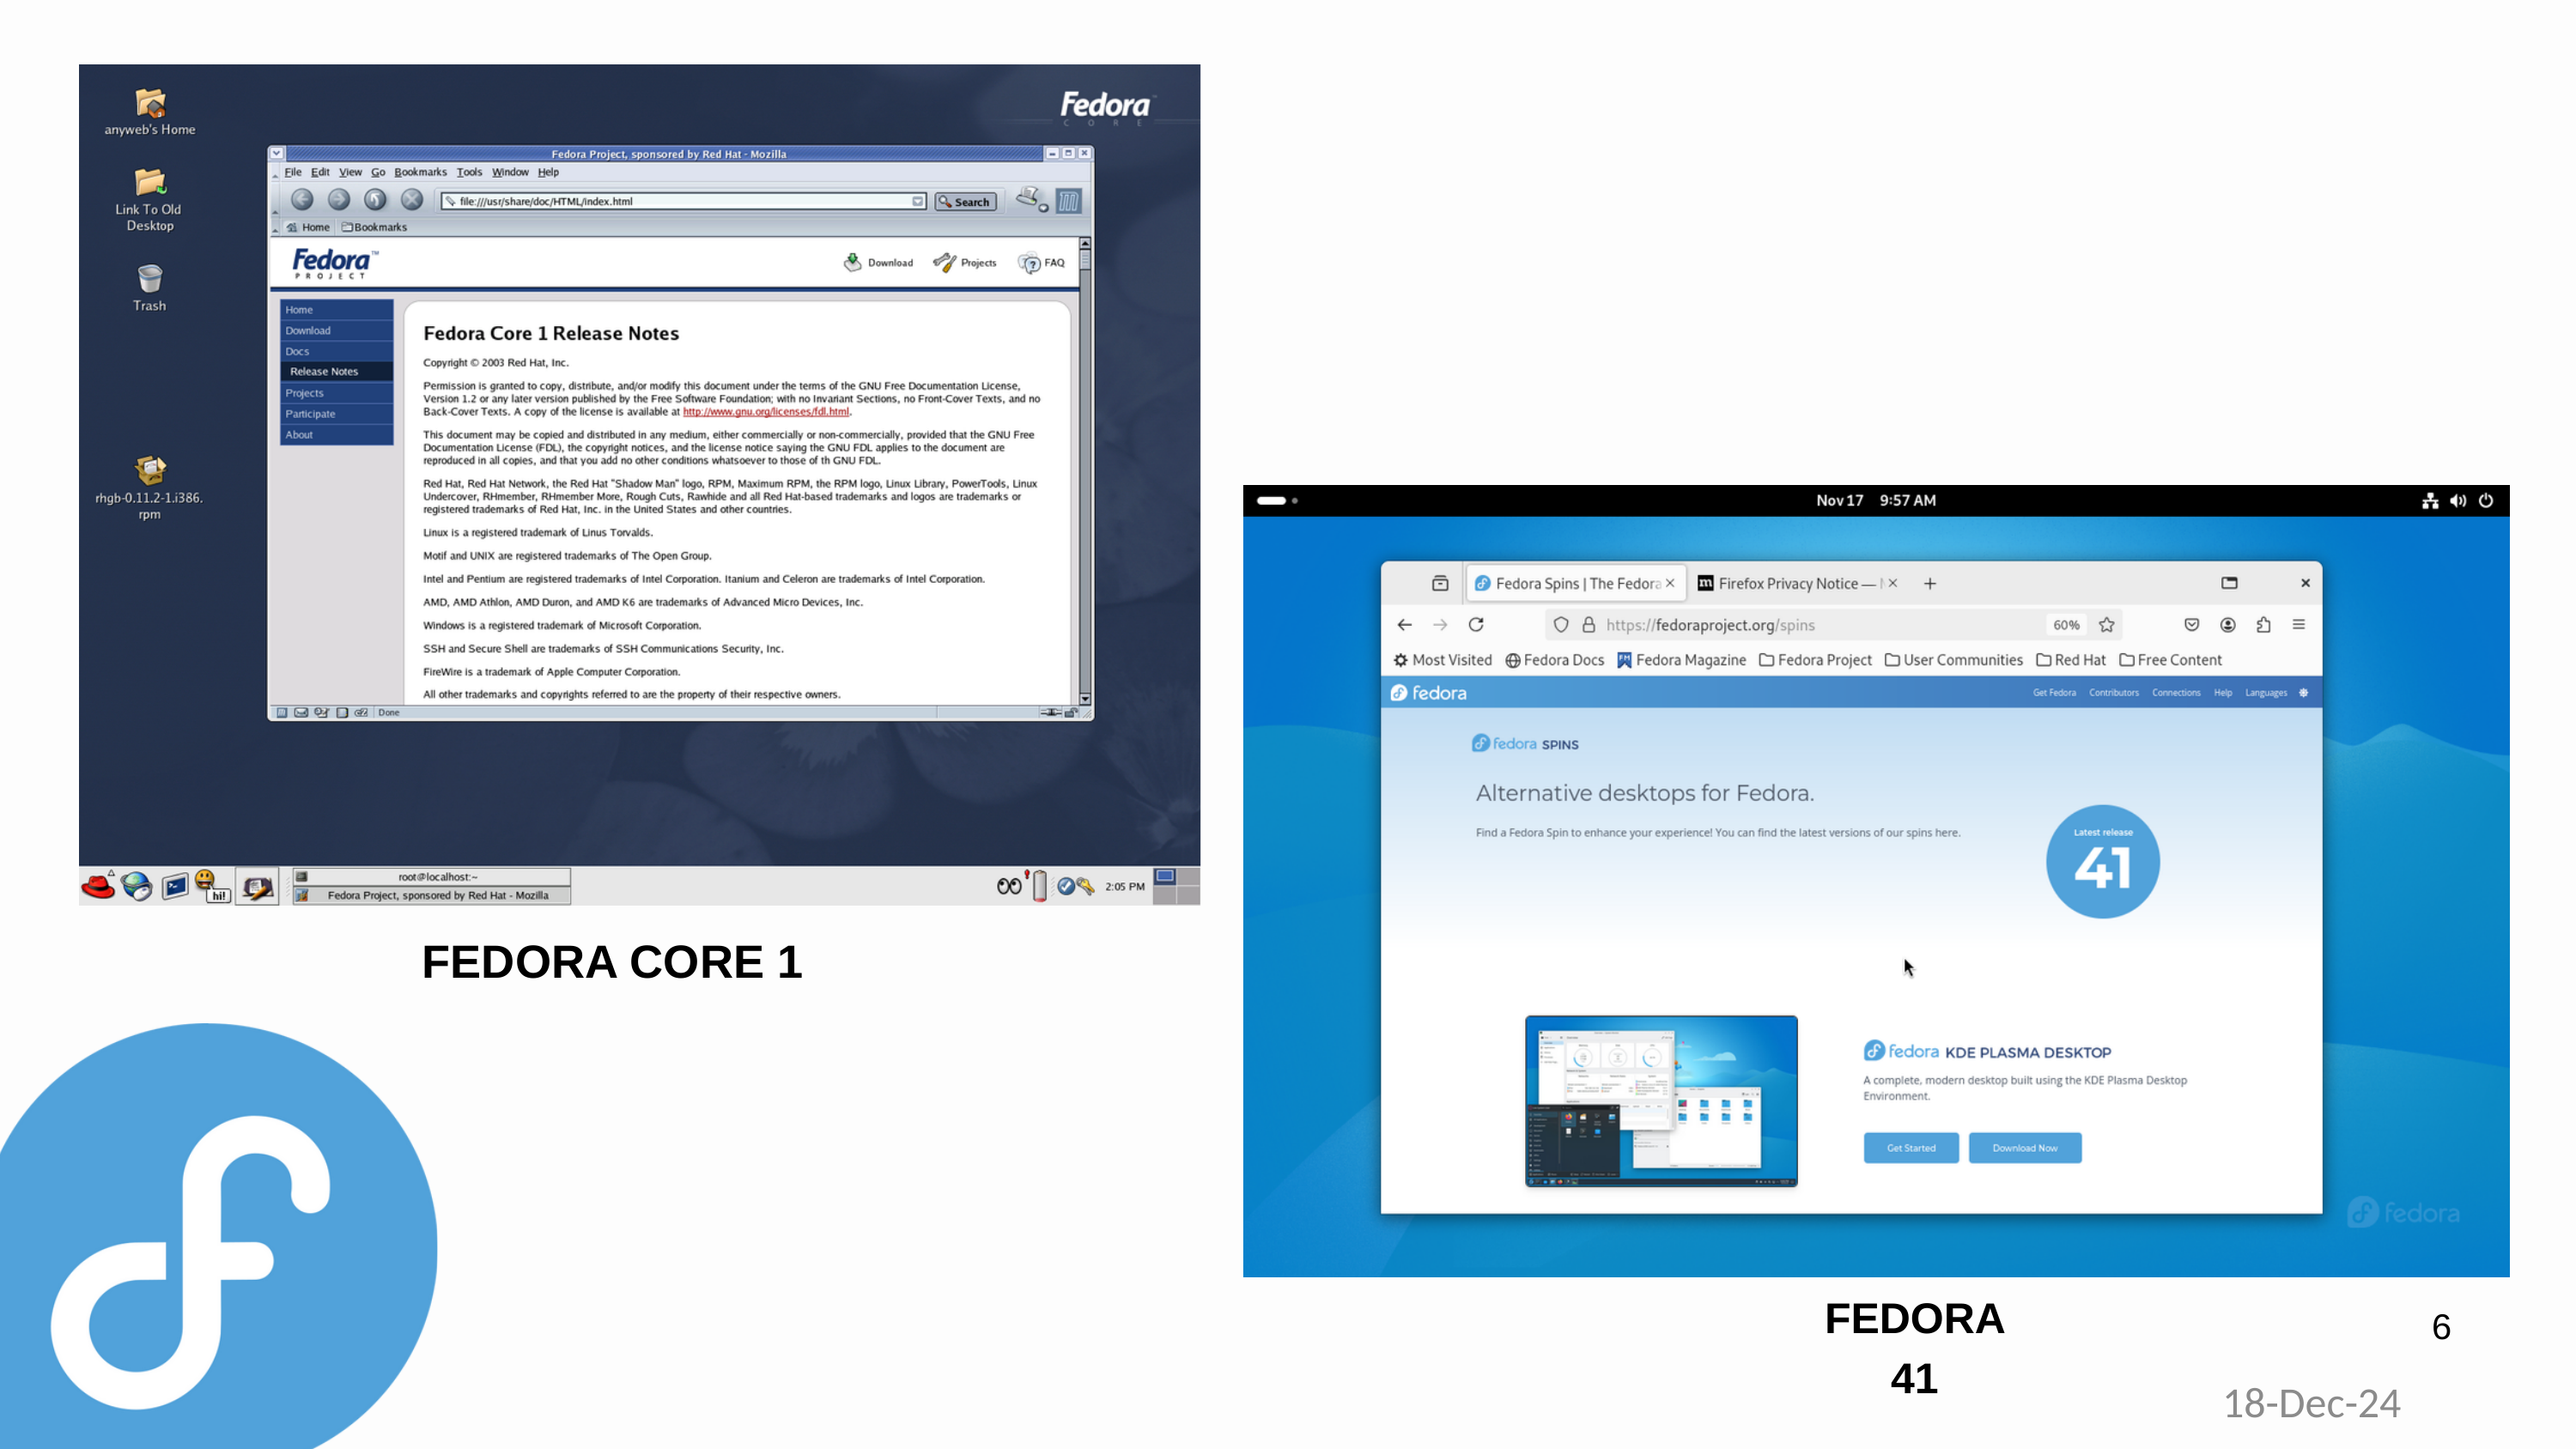

FEDORA CORE 1

FEDORA 41
6
18-Dec-24